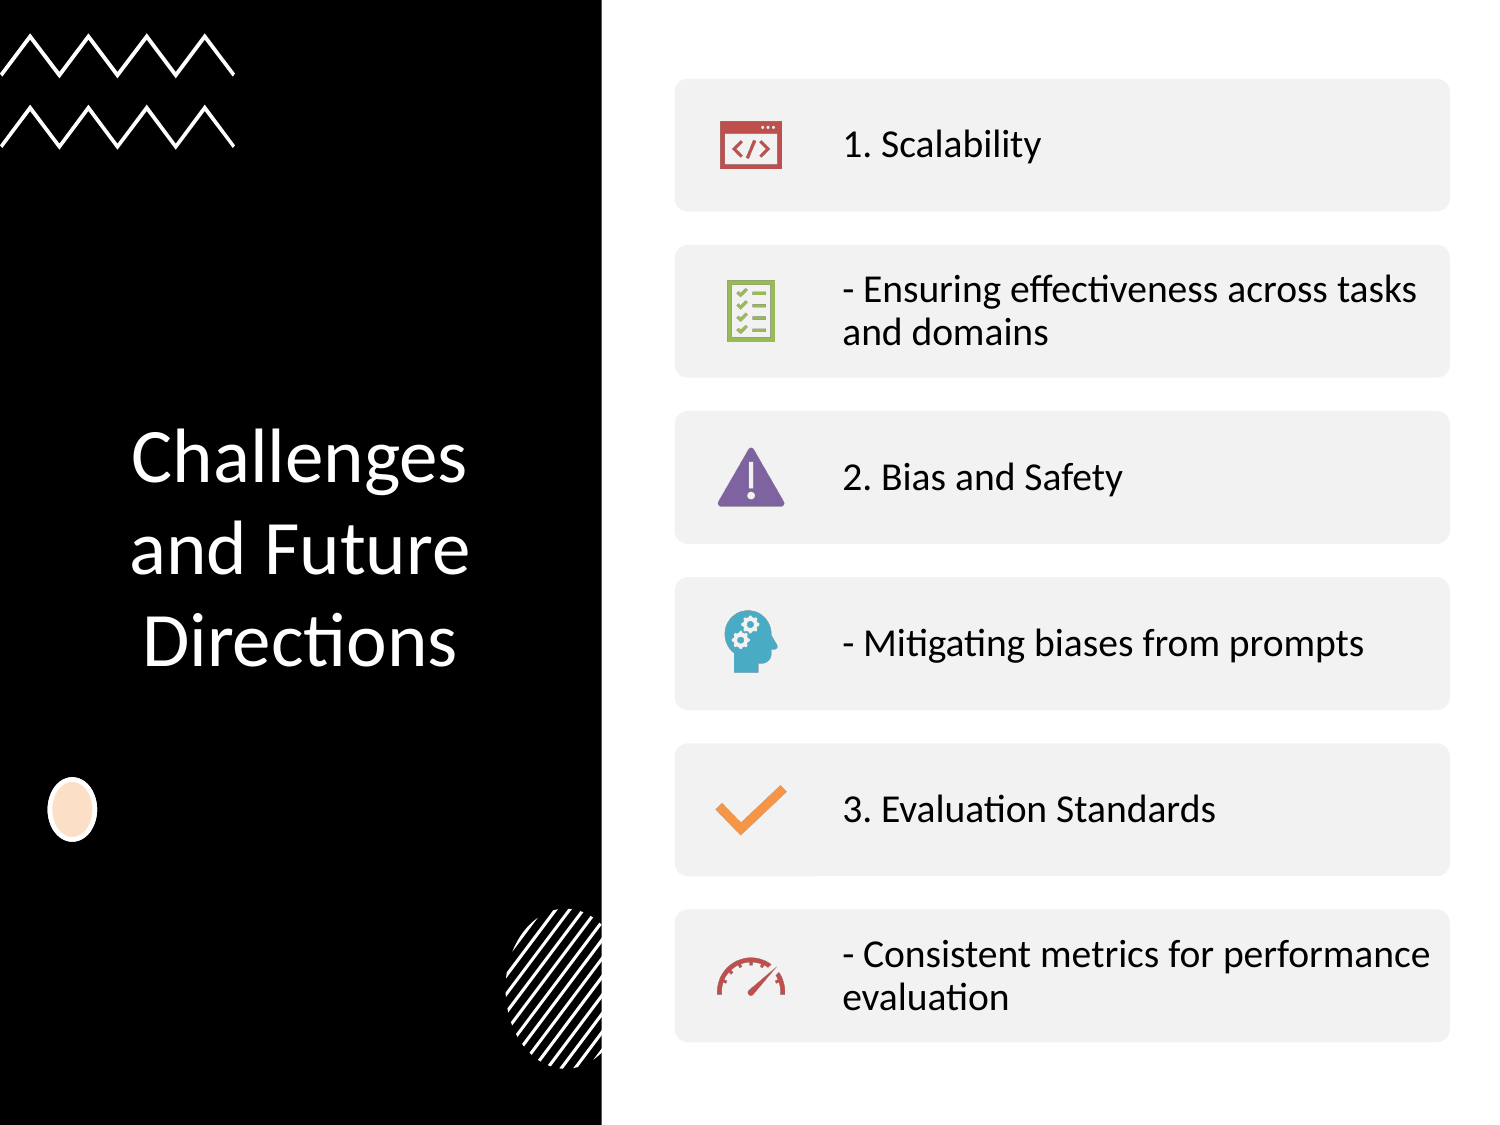

1. Scalability
- Ensuring effectiveness across tasks and domains
2. Bias and Safety
- Mitigating biases from prompts
3. Evaluation Standards
- Consistent metrics for performance evaluation
# Challenges and Future Directions